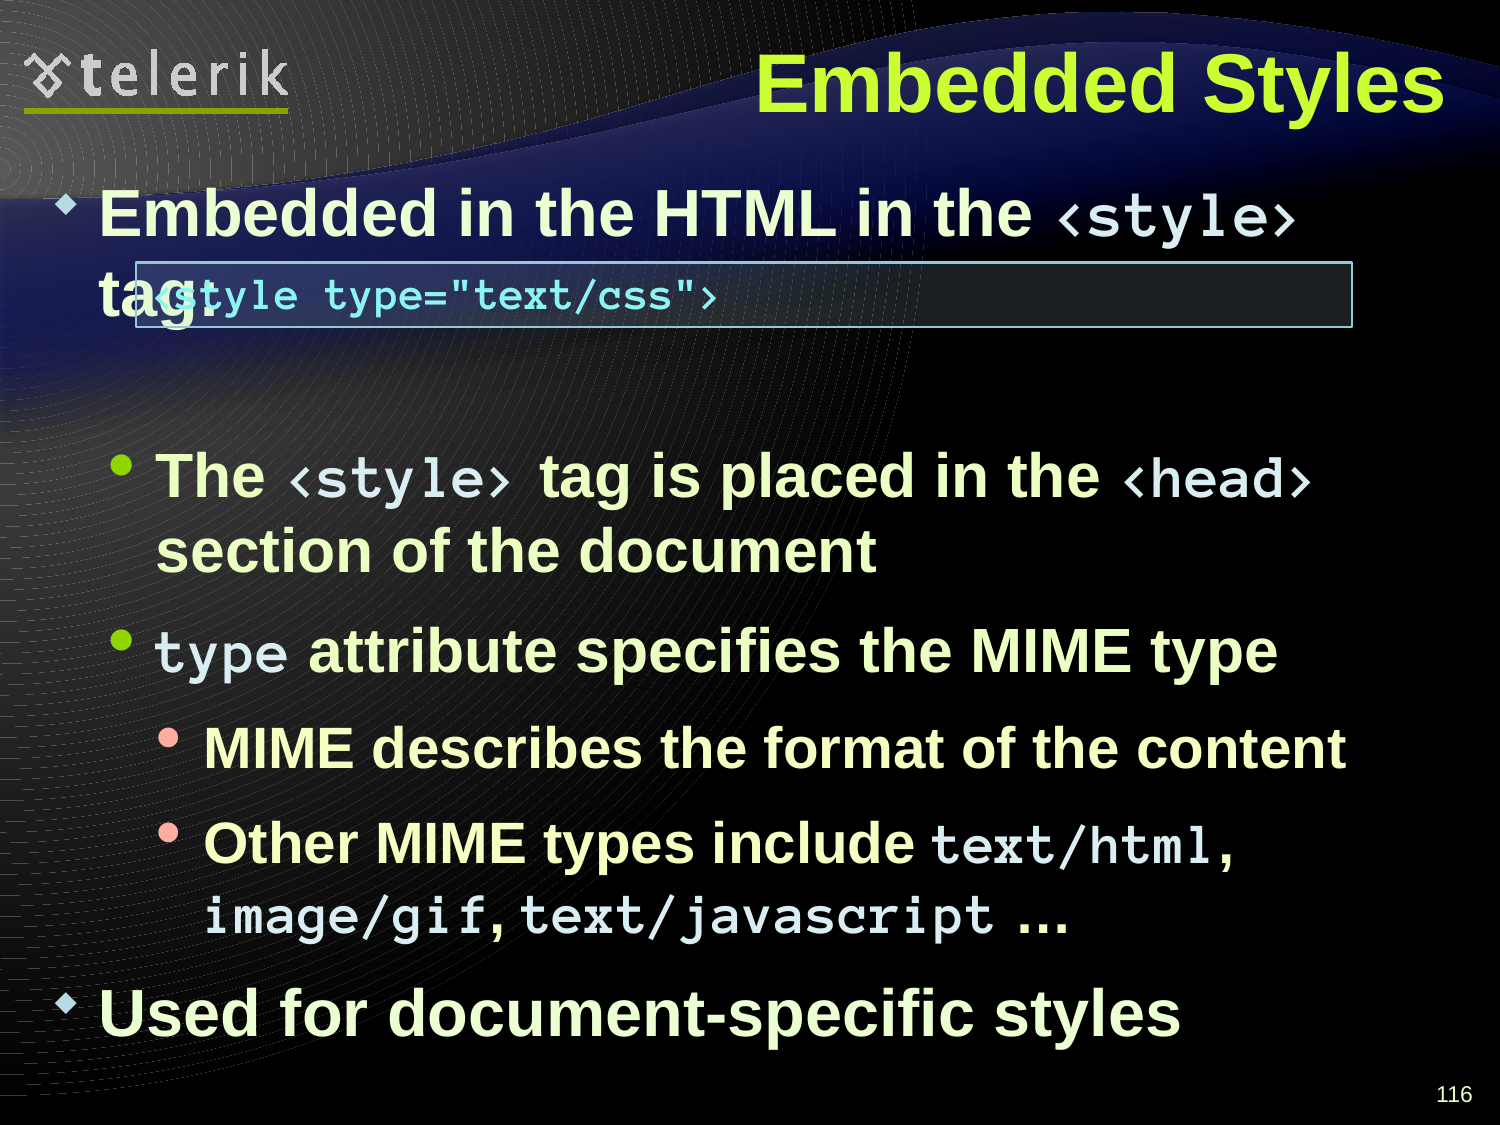

# Embedded Styles
Embedded in the HTML in the <style> tag:
The <style> tag is placed in the <head> section of the document
type attribute specifies the MIME type
MIME describes the format of the content
Other MIME types include text/html, image/gif, text/javascript …
Used for document-specific styles
<style type="text/css">
116